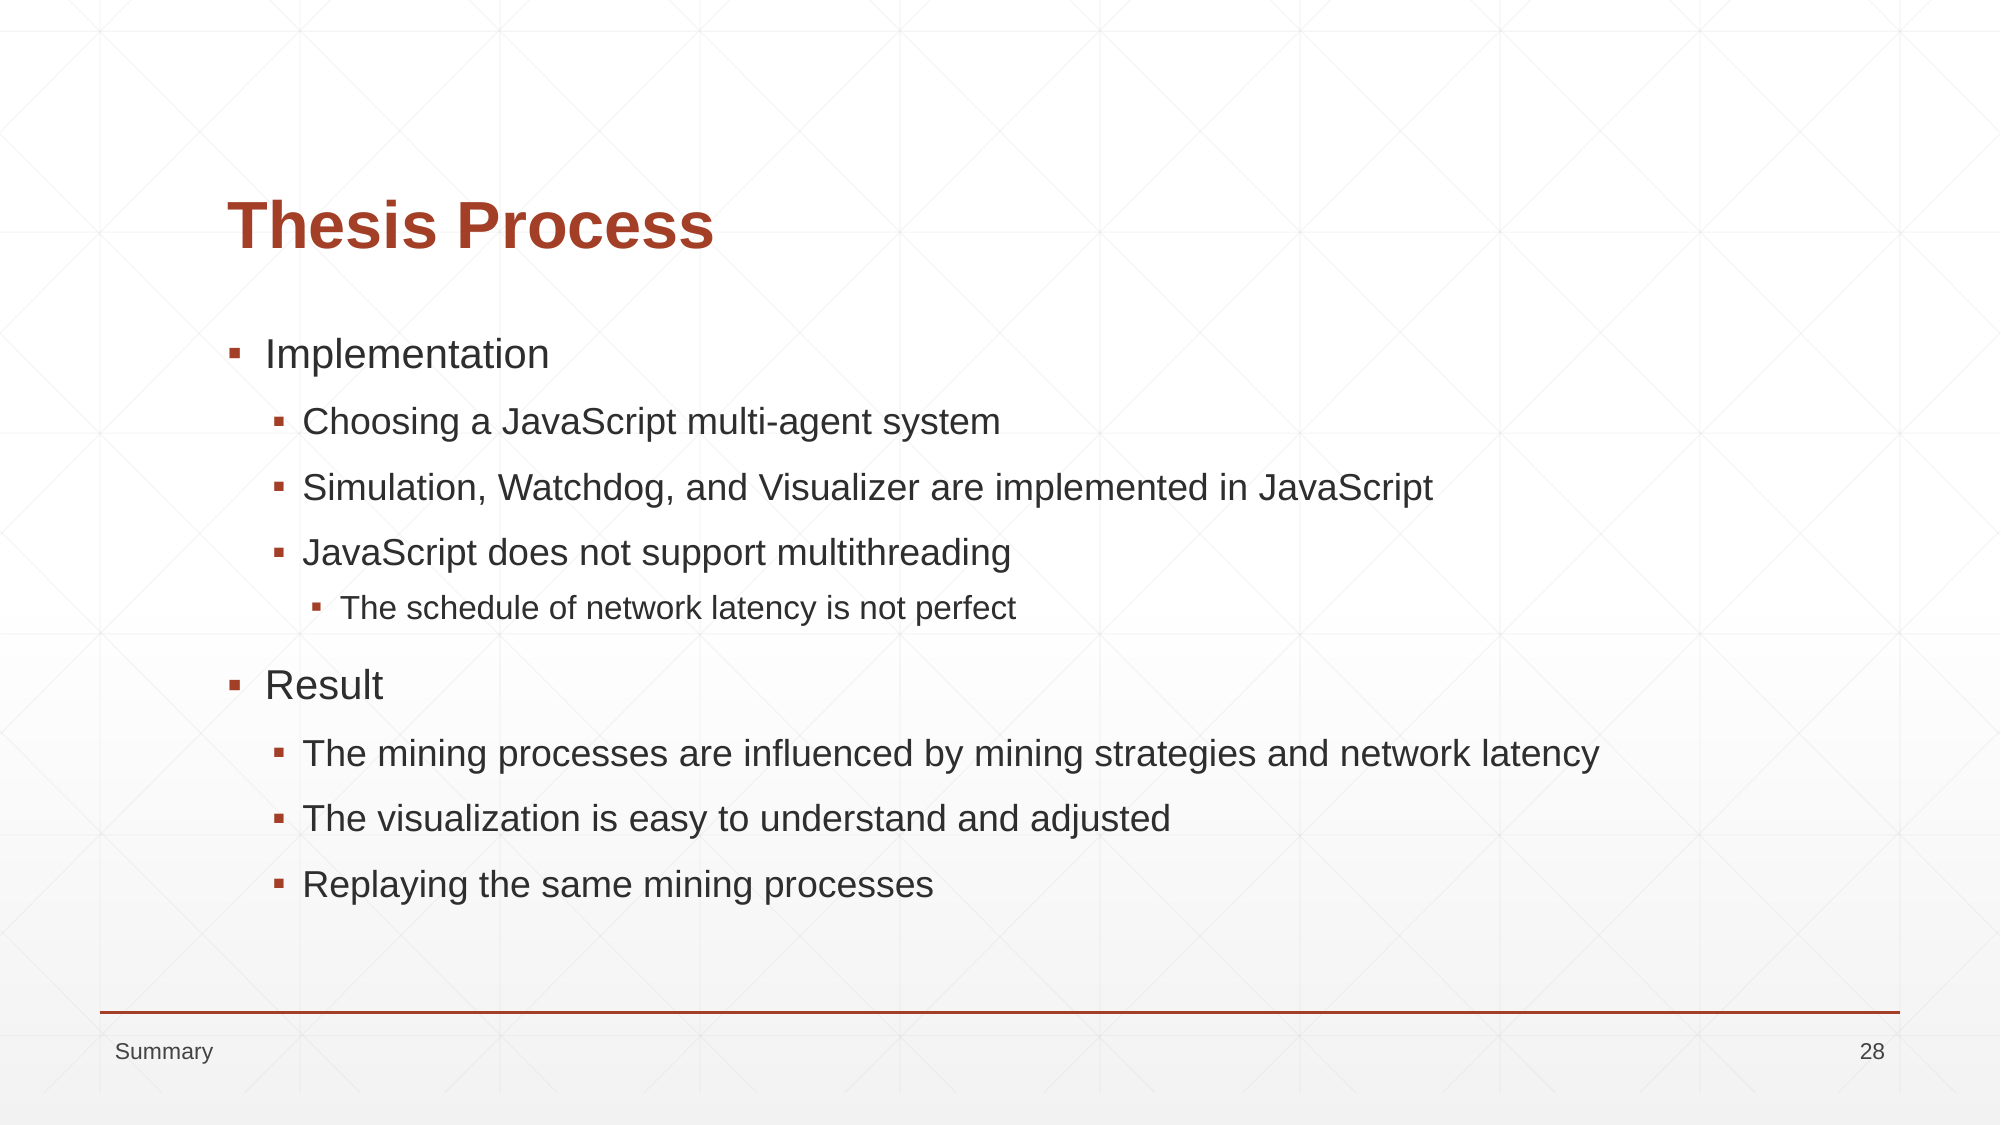

# Thesis Process
Implementation
Choosing a JavaScript multi-agent system
Simulation, Watchdog, and Visualizer are implemented in JavaScript
JavaScript does not support multithreading
The schedule of network latency is not perfect
Result
The mining processes are influenced by mining strategies and network latency
The visualization is easy to understand and adjusted
Replaying the same mining processes
Summary
28